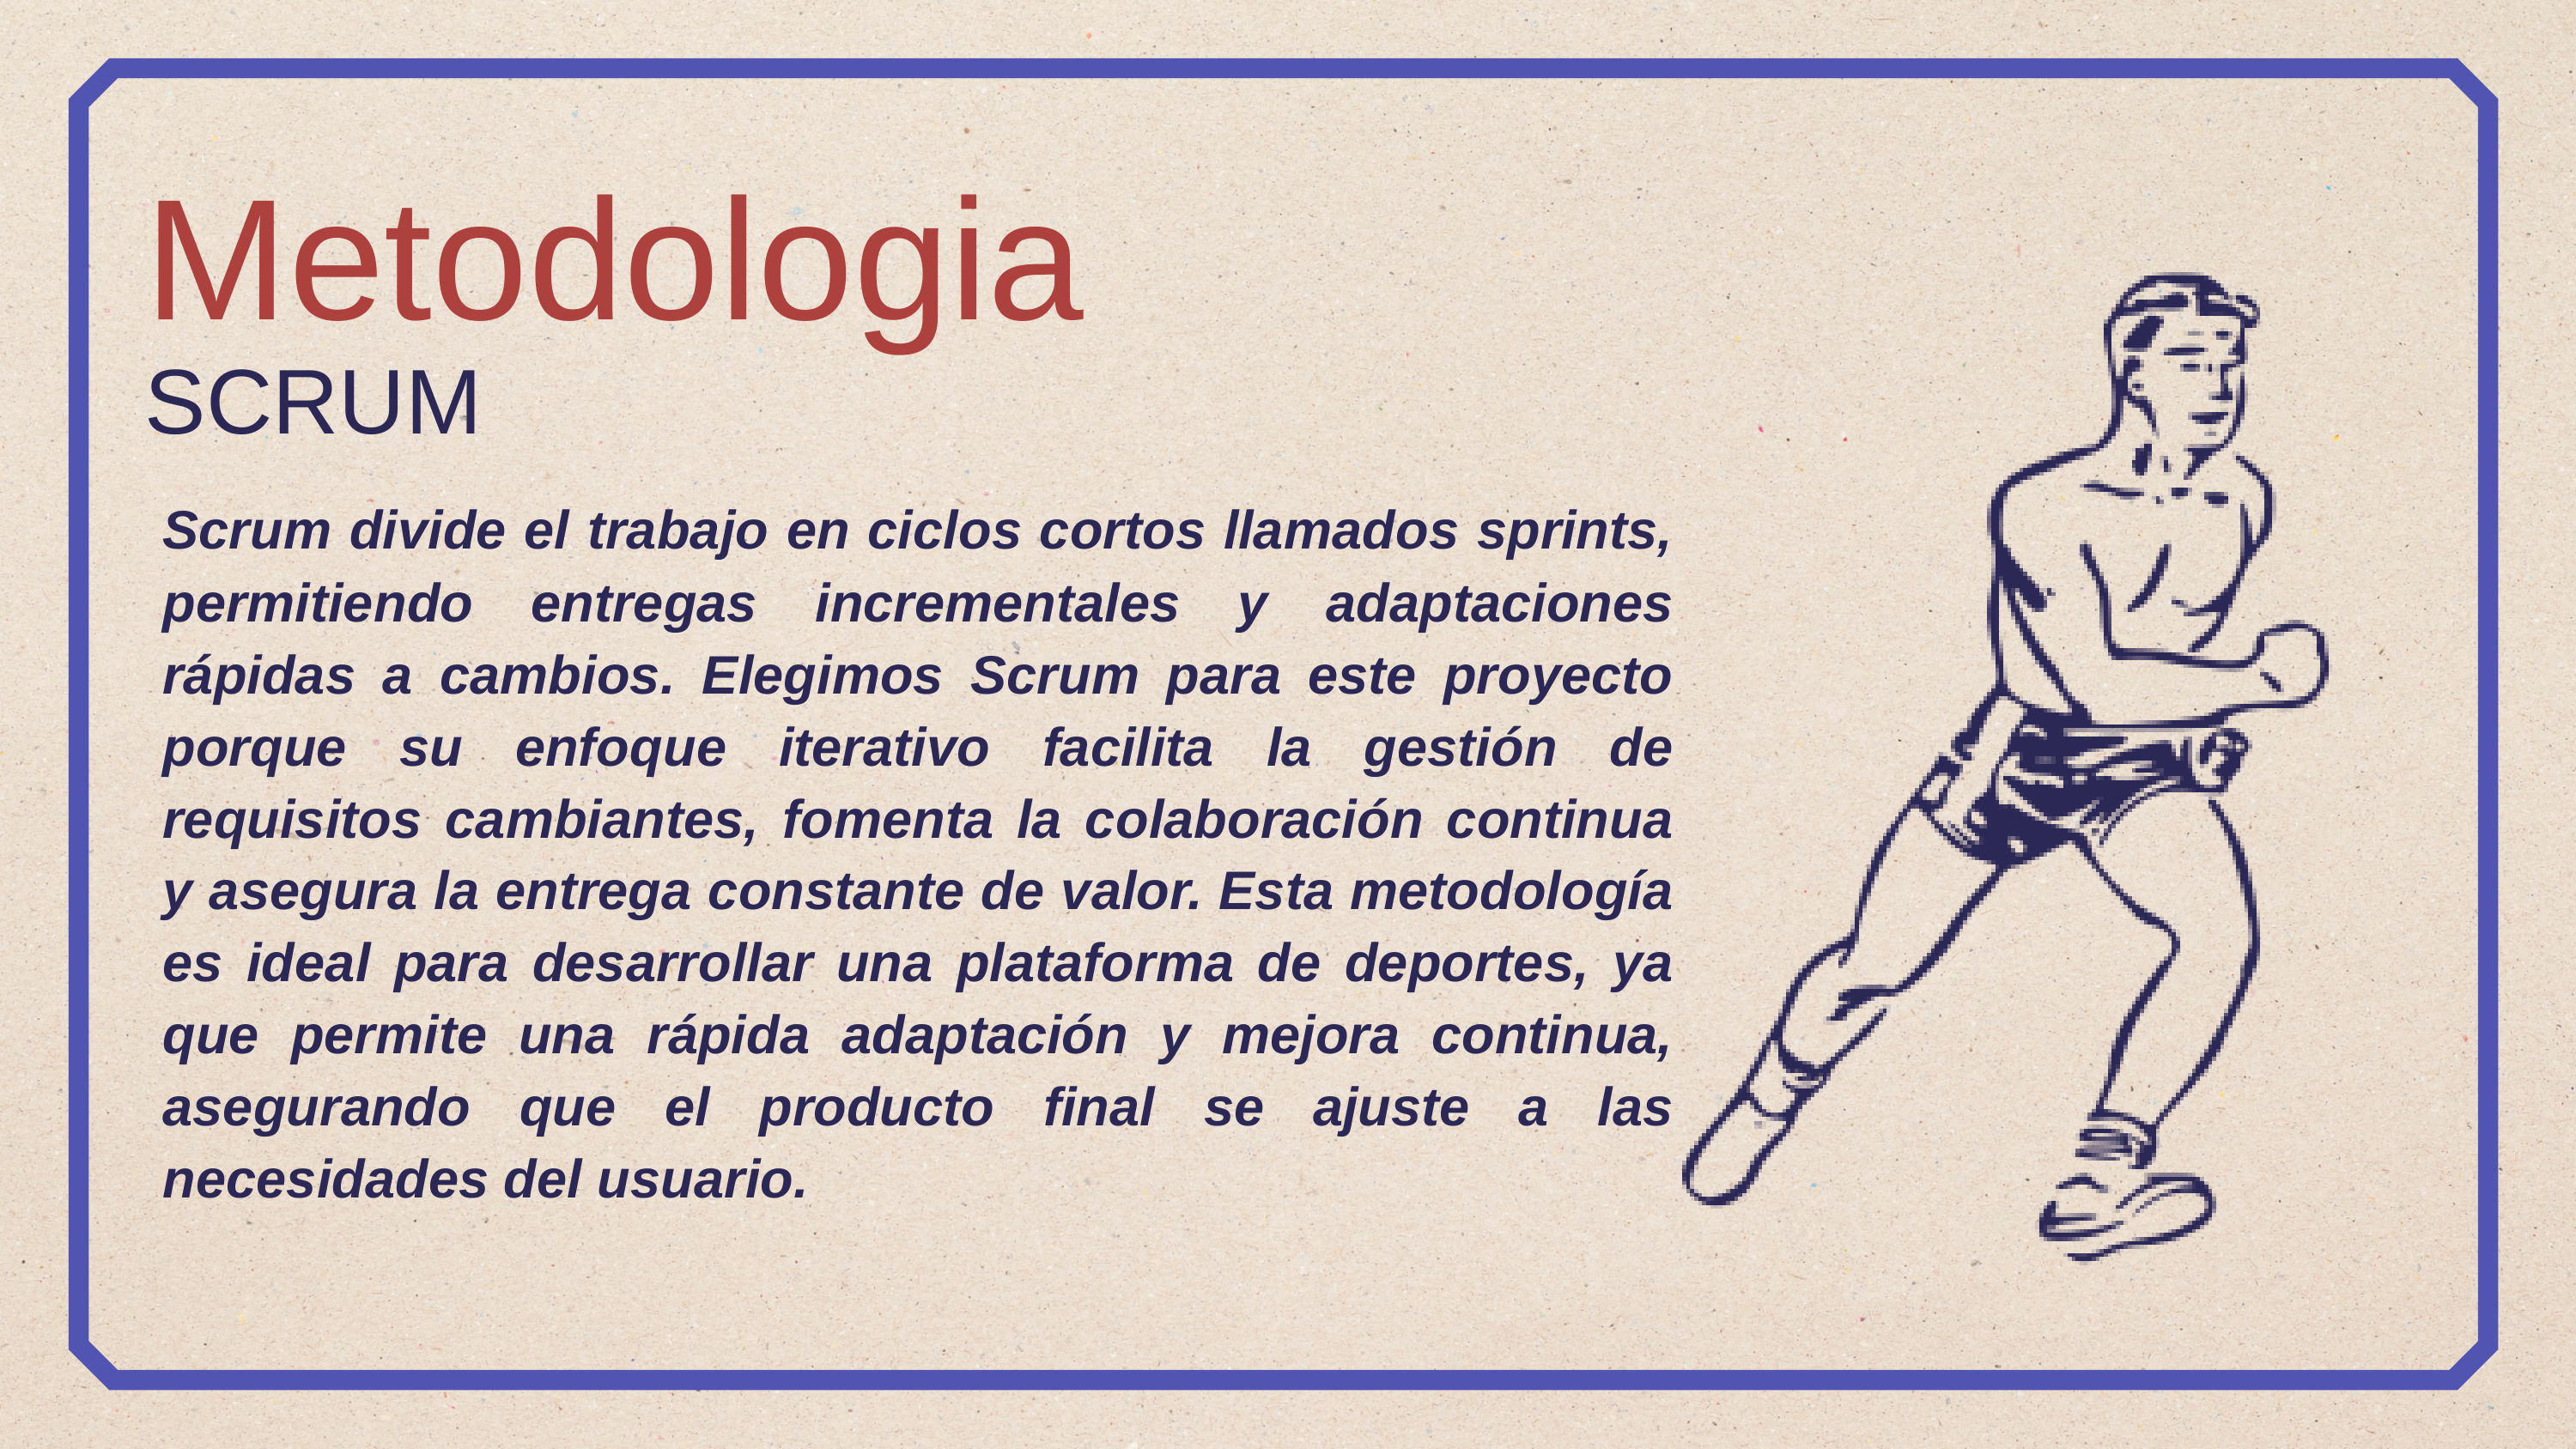

Metodologia

SCRUM
Scrum divide el trabajo en ciclos cortos llamados sprints, permitiendo entregas incrementales y adaptaciones rápidas a cambios. Elegimos Scrum para este proyecto porque su enfoque iterativo facilita la gestión de requisitos cambiantes, fomenta la colaboración continua y asegura la entrega constante de valor. Esta metodología es ideal para desarrollar una plataforma de deportes, ya que permite una rápida adaptación y mejora continua, asegurando que el producto final se ajuste a las necesidades del usuario.